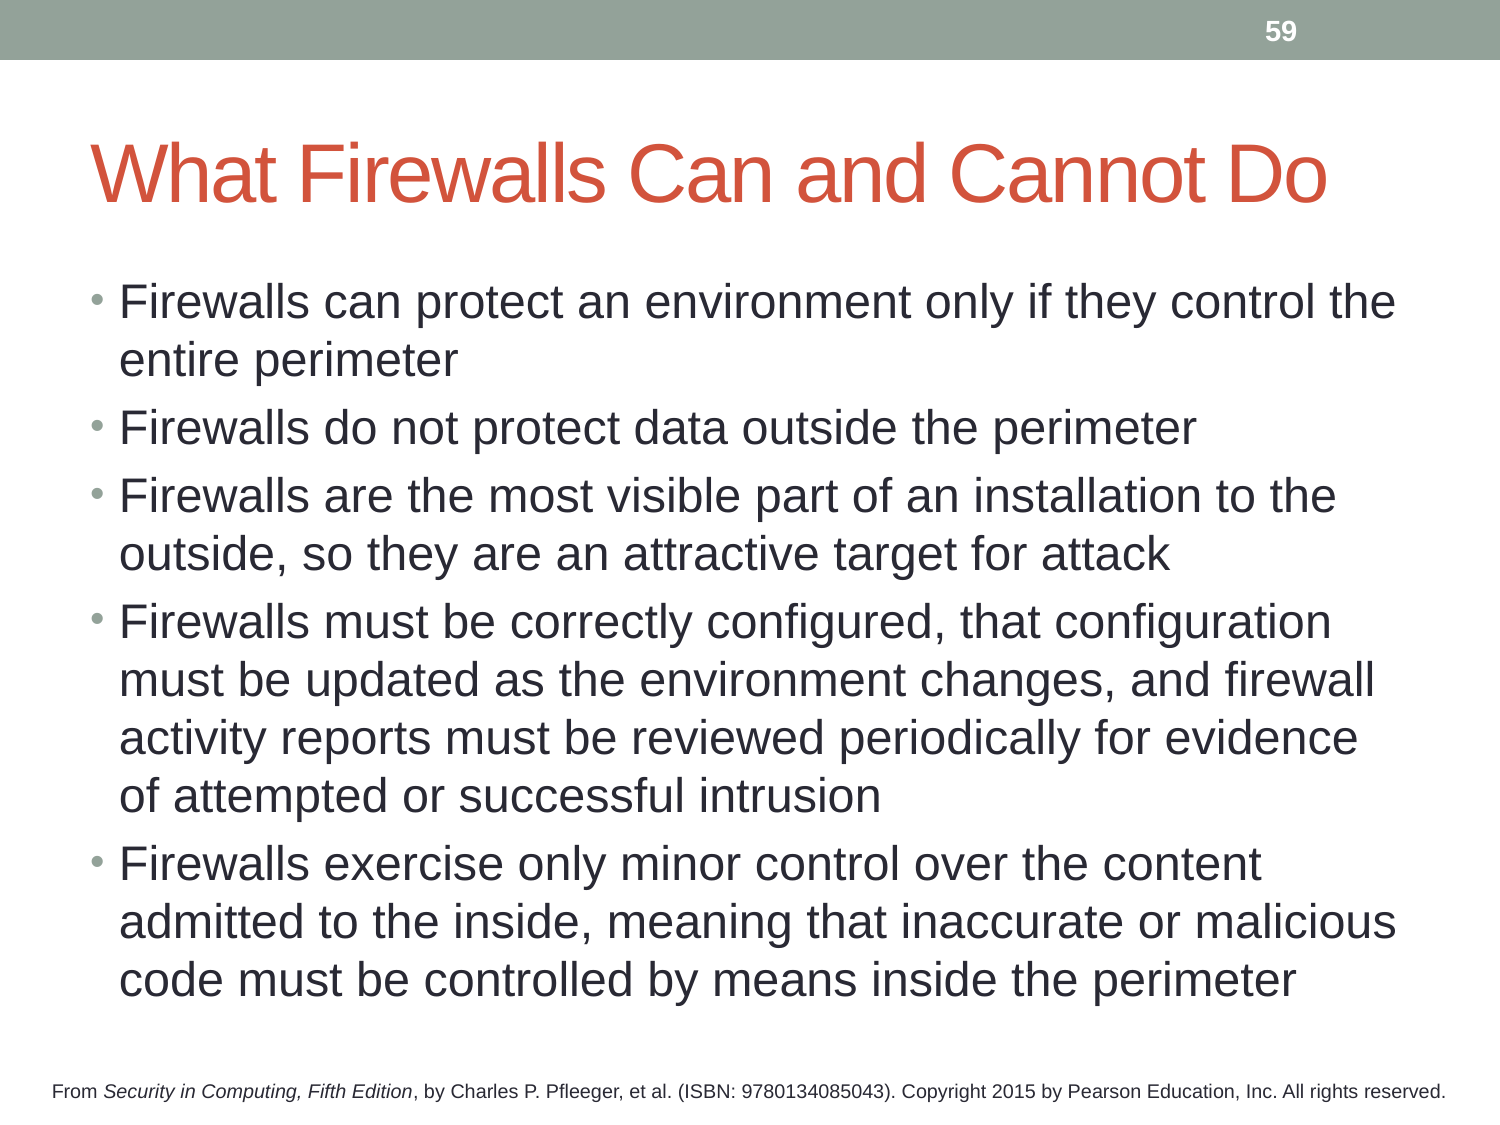

59
# What Firewalls Can and Cannot Do
Firewalls can protect an environment only if they control the entire perimeter
Firewalls do not protect data outside the perimeter
Firewalls are the most visible part of an installation to the outside, so they are an attractive target for attack
Firewalls must be correctly configured, that configuration must be updated as the environment changes, and firewall activity reports must be reviewed periodically for evidence of attempted or successful intrusion
Firewalls exercise only minor control over the content admitted to the inside, meaning that inaccurate or malicious code must be controlled by means inside the perimeter
From Security in Computing, Fifth Edition, by Charles P. Pfleeger, et al. (ISBN: 9780134085043). Copyright 2015 by Pearson Education, Inc. All rights reserved.